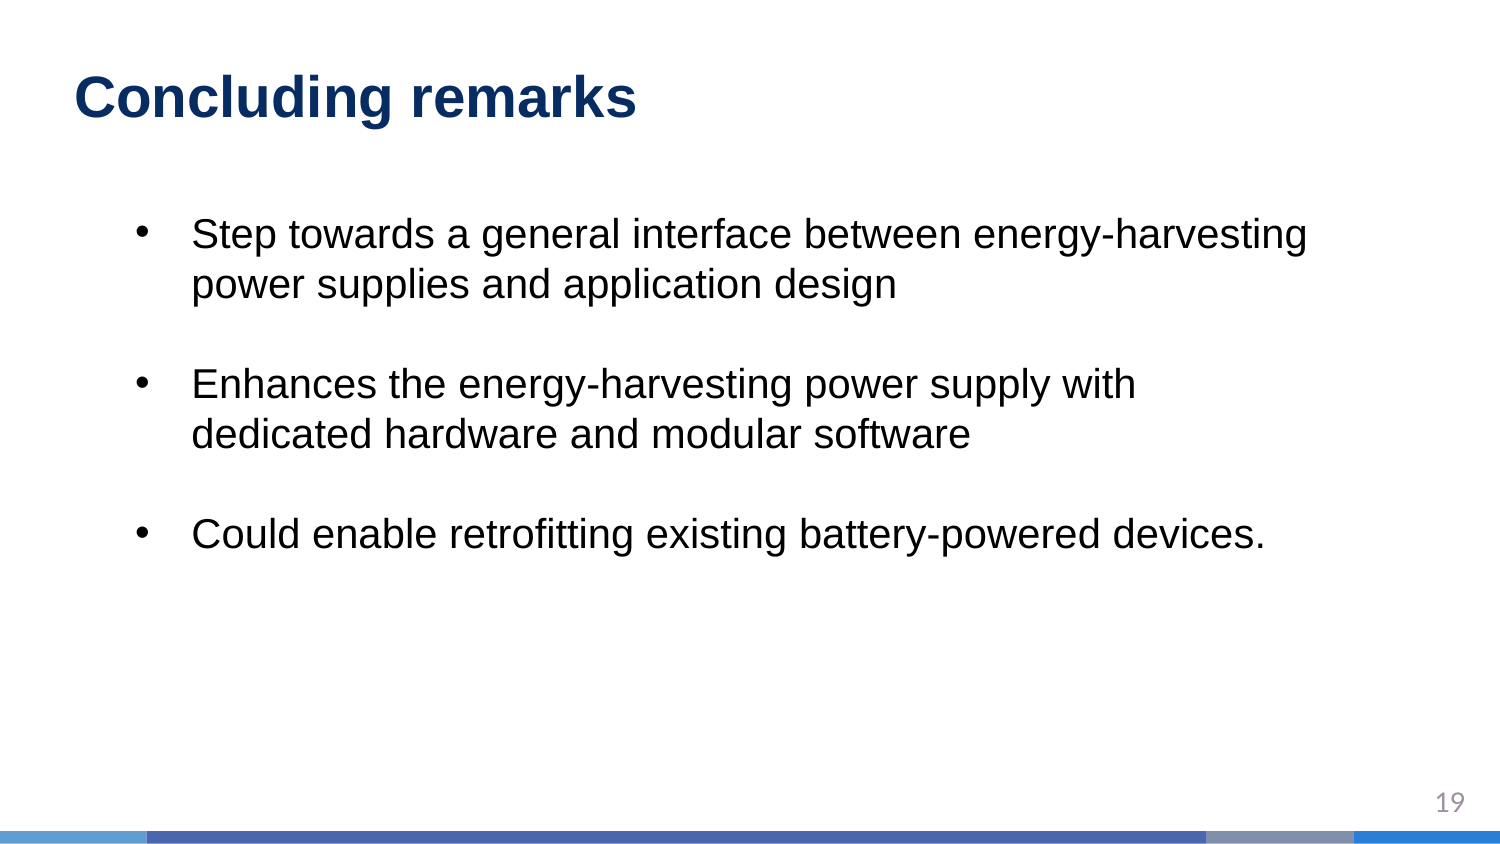

Concluding remarks
Step towards a general interface between energy-harvesting power supplies and application design

Enhances the energy-harvesting power supply with dedicated hardware and modular software

Could enable retrofitting existing battery-powered devices.
19